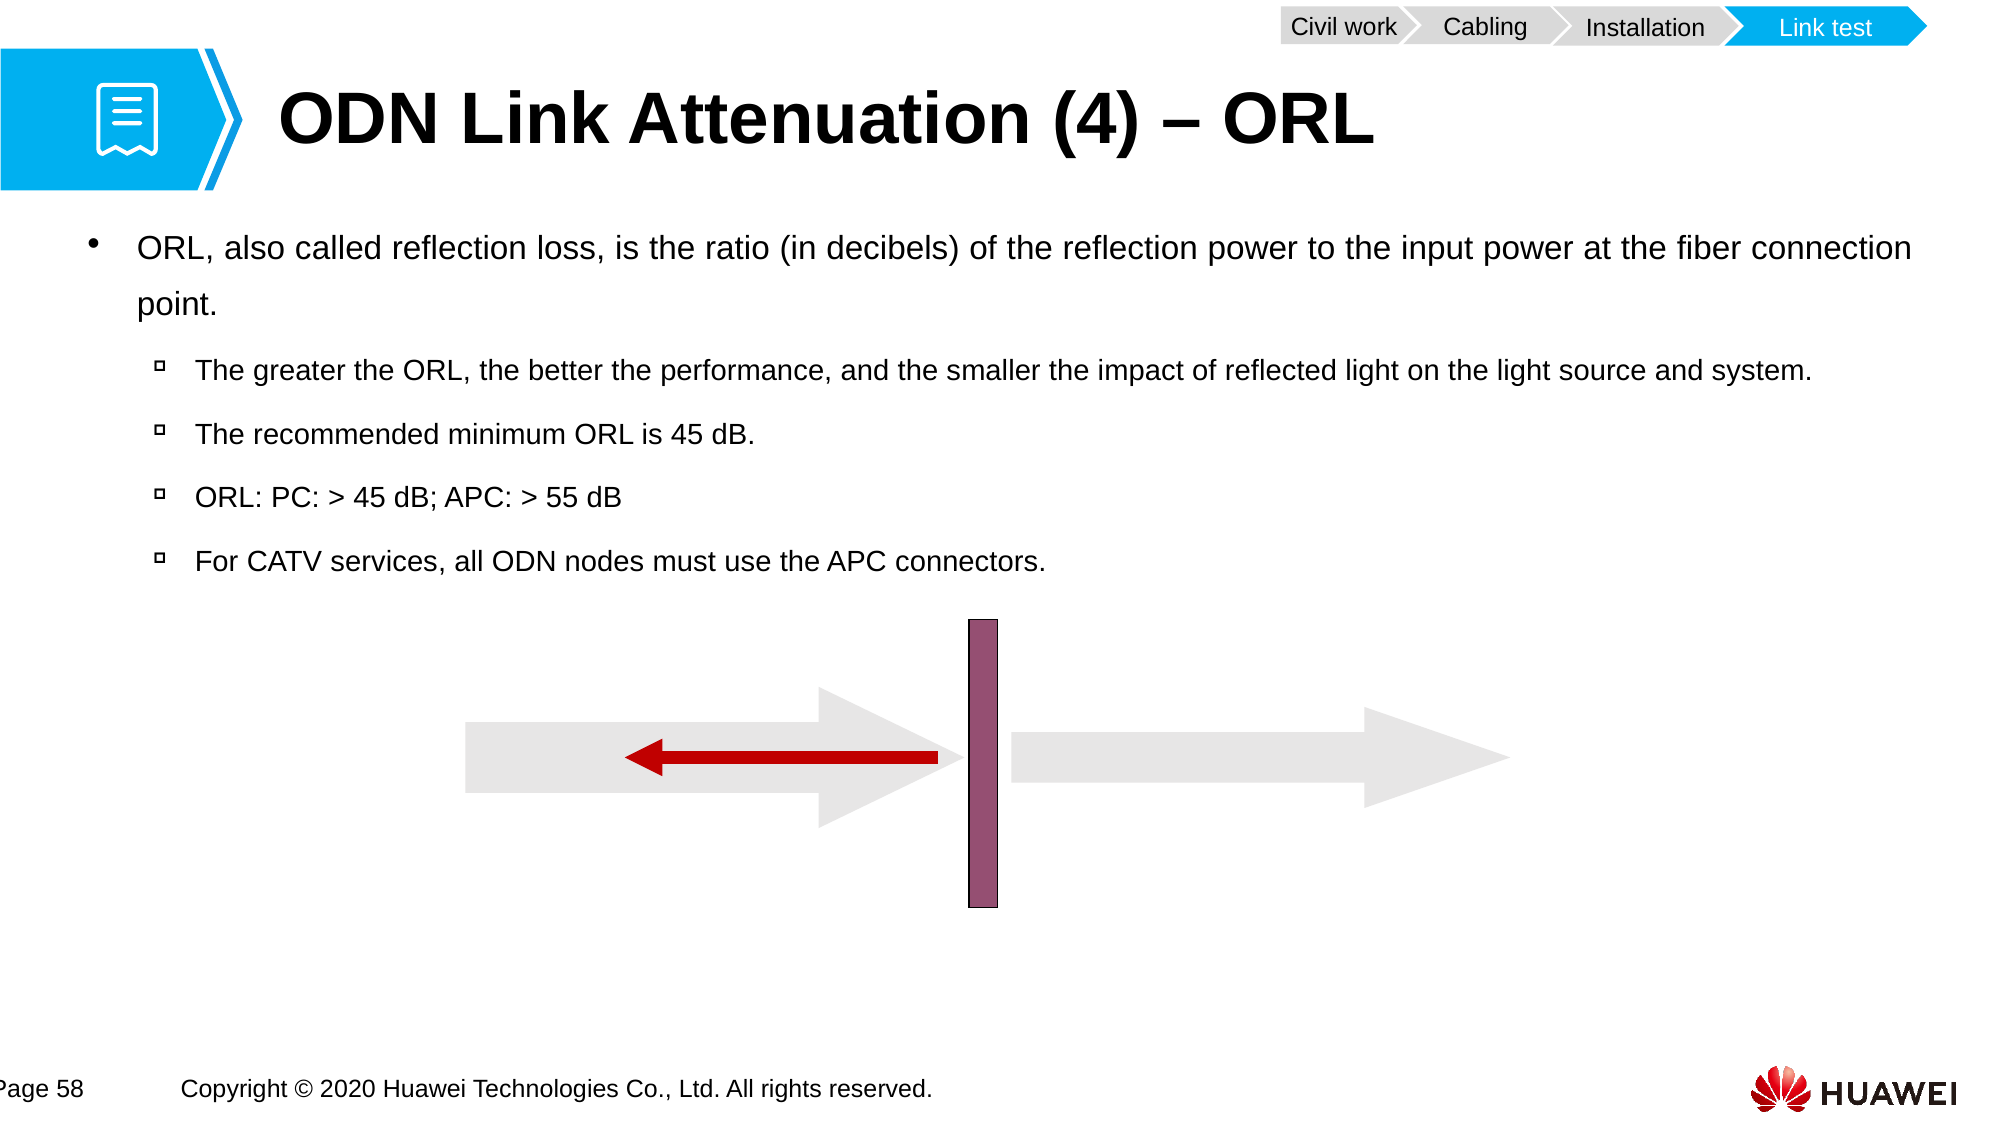

Civil work
Cabling
Installation
Link test
# ODN Link Attenuation (4) – ORL
ORL, also called reflection loss, is the ratio (in decibels) of the reflection power to the input power at the fiber connection point.
The greater the ORL, the better the performance, and the smaller the impact of reflected light on the light source and system.
The recommended minimum ORL is 45 dB.
ORL: PC: > 45 dB; APC: > 55 dB
For CATV services, all ODN nodes must use the APC connectors.